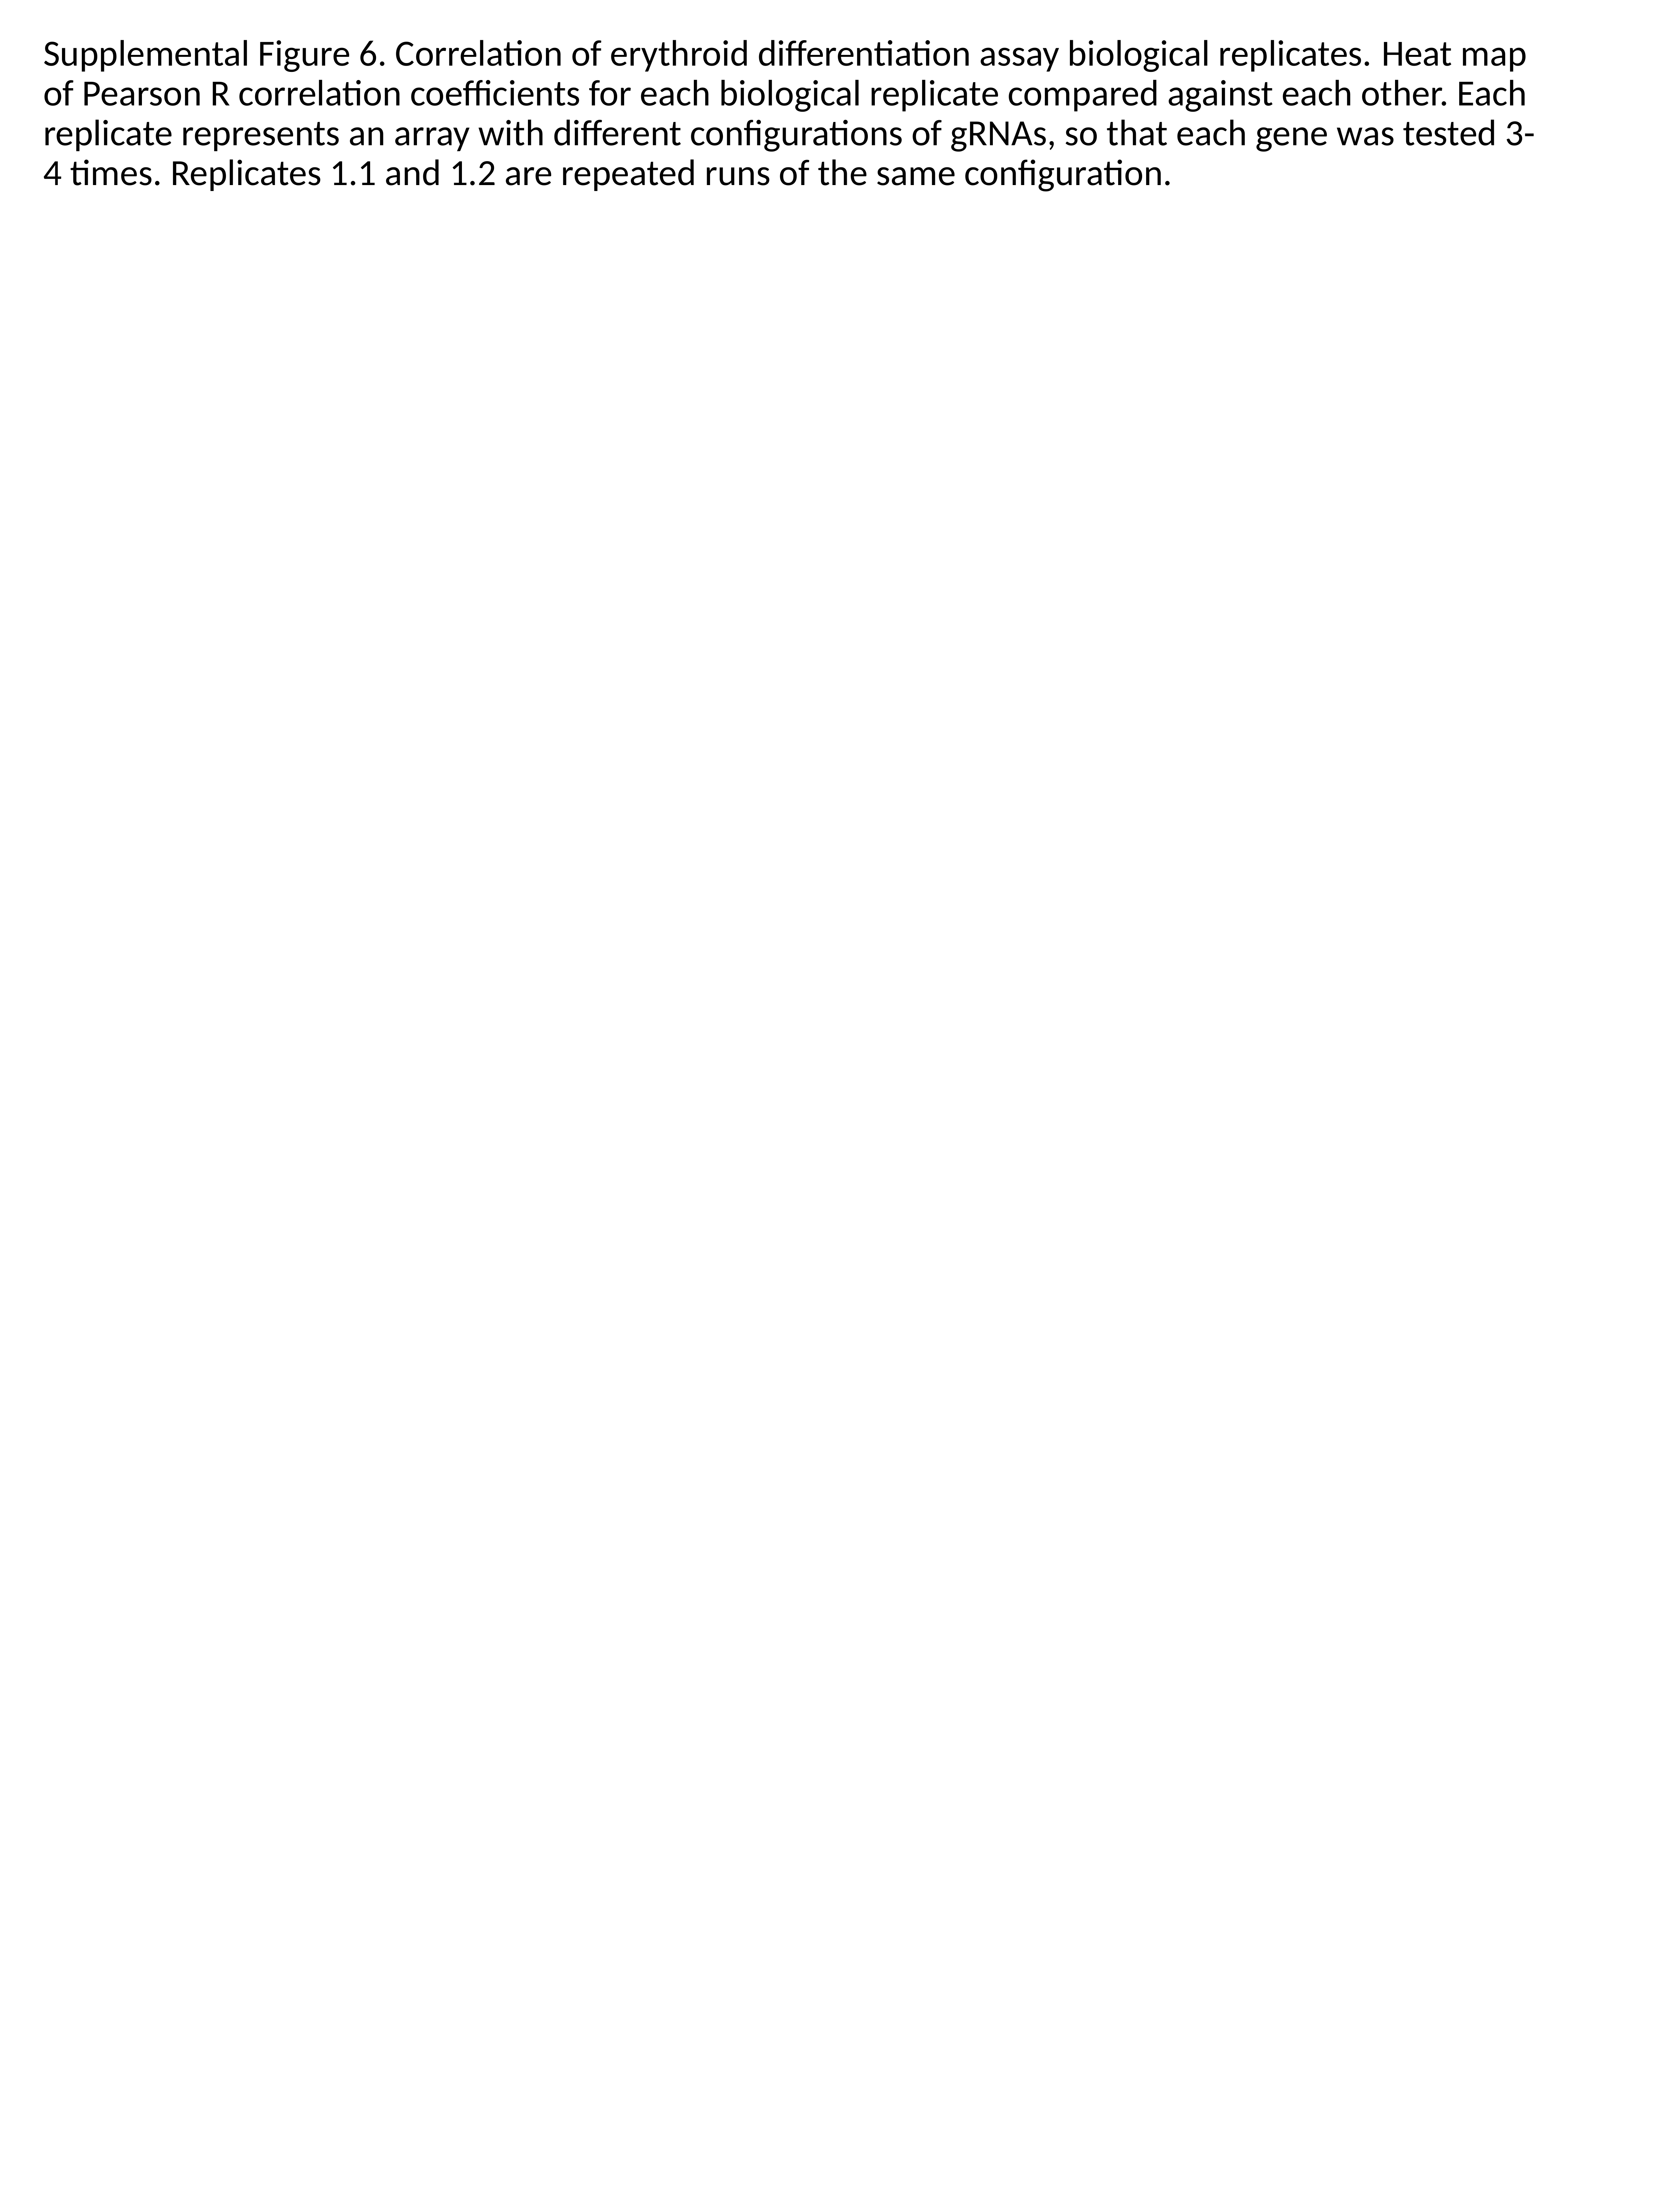

Supplemental Figure 6. Correlation of erythroid differentiation assay biological replicates. Heat map of Pearson R correlation coefficients for each biological replicate compared against each other. Each replicate represents an array with different configurations of gRNAs, so that each gene was tested 3-4 times. Replicates 1.1 and 1.2 are repeated runs of the same configuration.